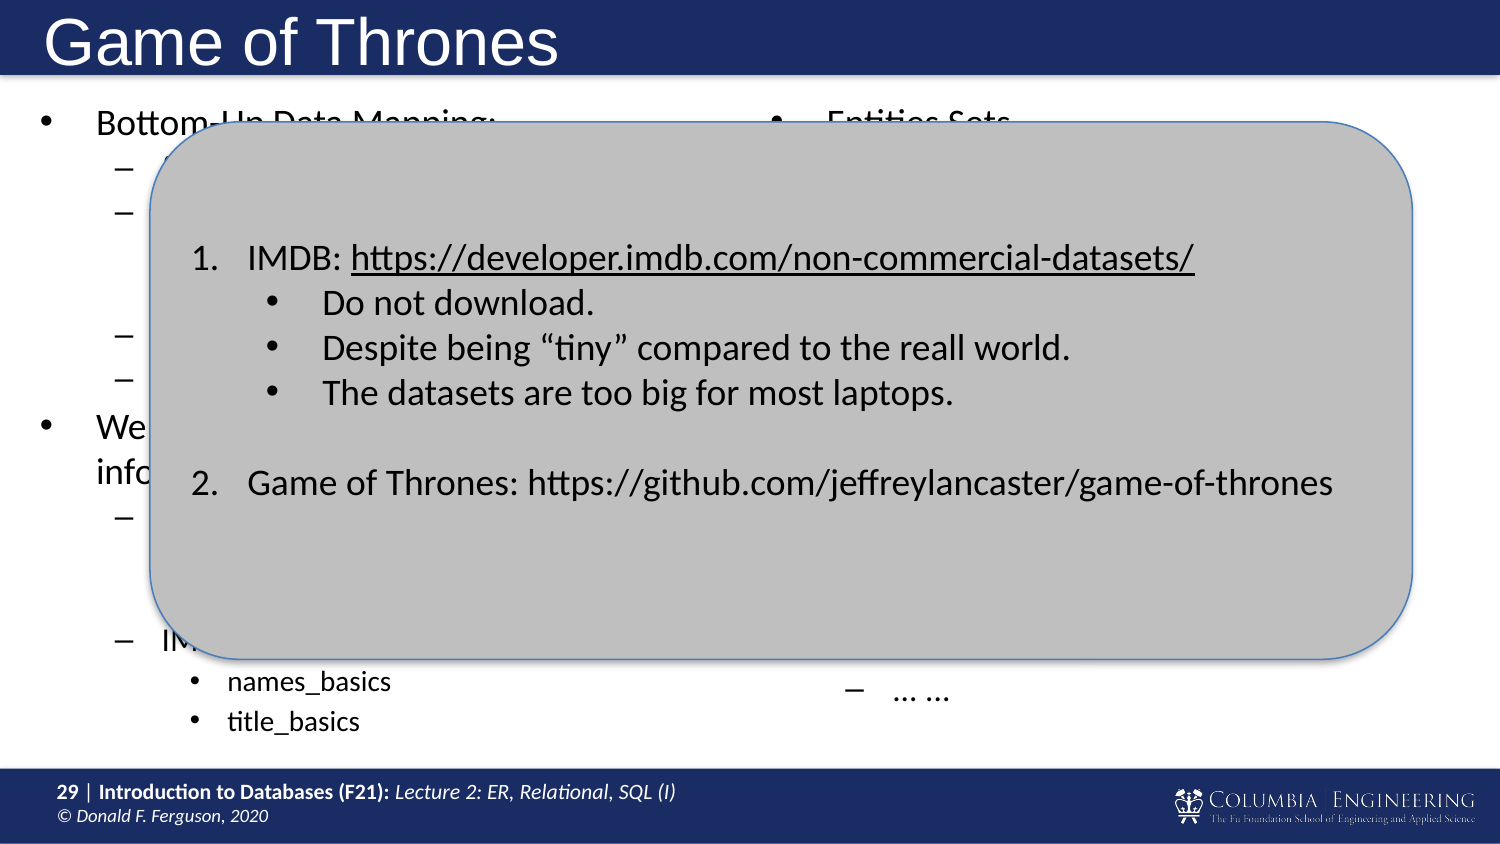

# Game of Thrones
Bottom-Up Data Mapping:
“Nouns” usually map to Entity/Entity Set.
Nouns inside other nouns often map to:
Attribute
Relationship
Verbs often map to relationships.
Adjectives usually map to properties.
We will start with a subset of the information:
Game of Thrones:
Episodes
Characters
IMDB:
names_basics
title_basics
Entities Sets
Character
Season
Episode
Scene
Location, Sublocation
... ...
Relationships
Character – Scene
Character – Character (e.g. KilledBy)
Season – IMDB Title
Character – IMDB Name
... ...
IMDB: https://developer.imdb.com/non-commercial-datasets/
Do not download.
Despite being “tiny” compared to the reall world.
The datasets are too big for most laptops.
Game of Thrones: https://github.com/jeffreylancaster/game-of-thrones